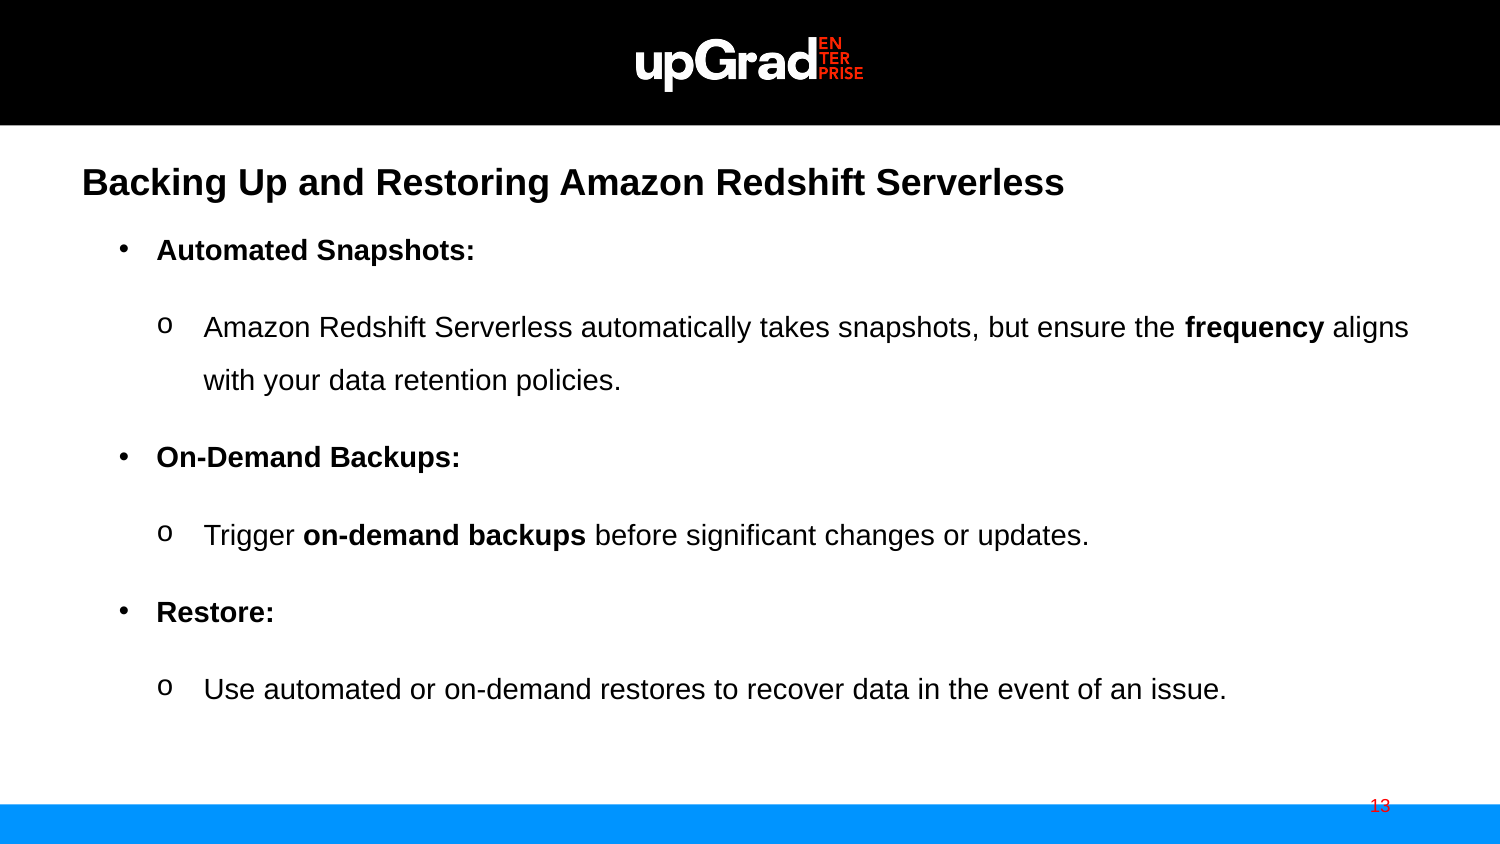

Backing Up and Restoring Amazon Redshift Serverless
Automated Snapshots:
Amazon Redshift Serverless automatically takes snapshots, but ensure the frequency aligns with your data retention policies.
On-Demand Backups:
Trigger on-demand backups before significant changes or updates.
Restore:
Use automated or on-demand restores to recover data in the event of an issue.
13